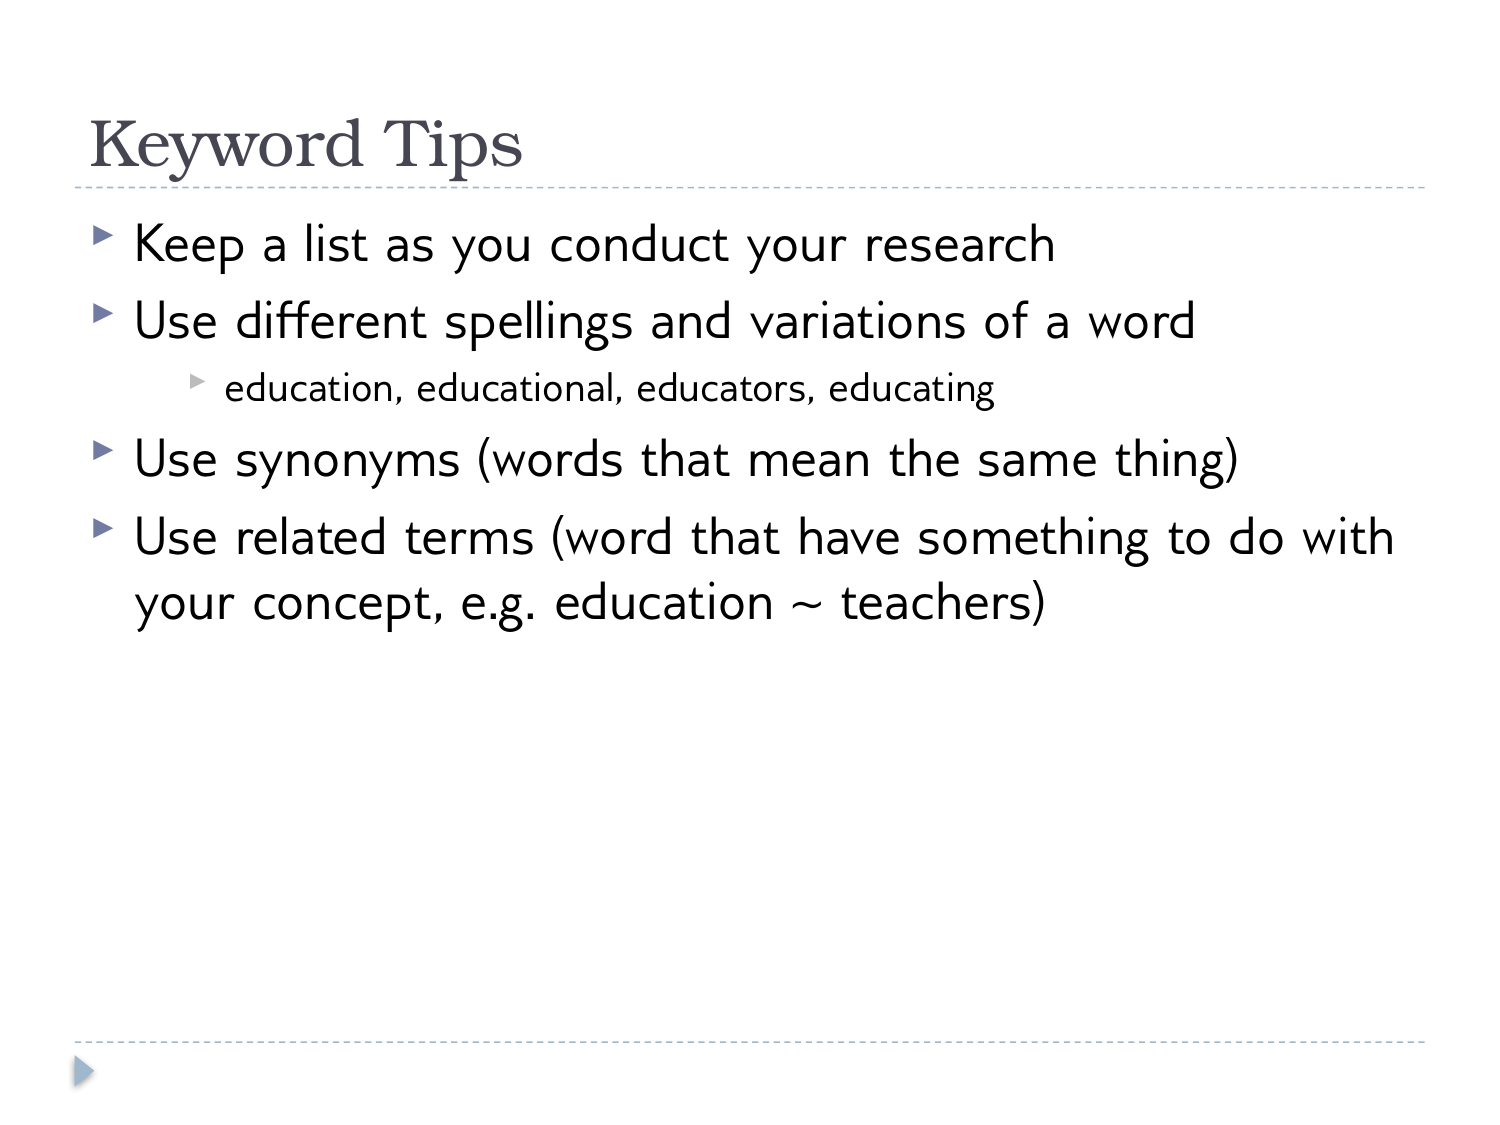

# Keyword Tips
Keep a list as you conduct your research
Use different spellings and variations of a word
education, educational, educators, educating
Use synonyms (words that mean the same thing)
Use related terms (word that have something to do with your concept, e.g. education ~ teachers)